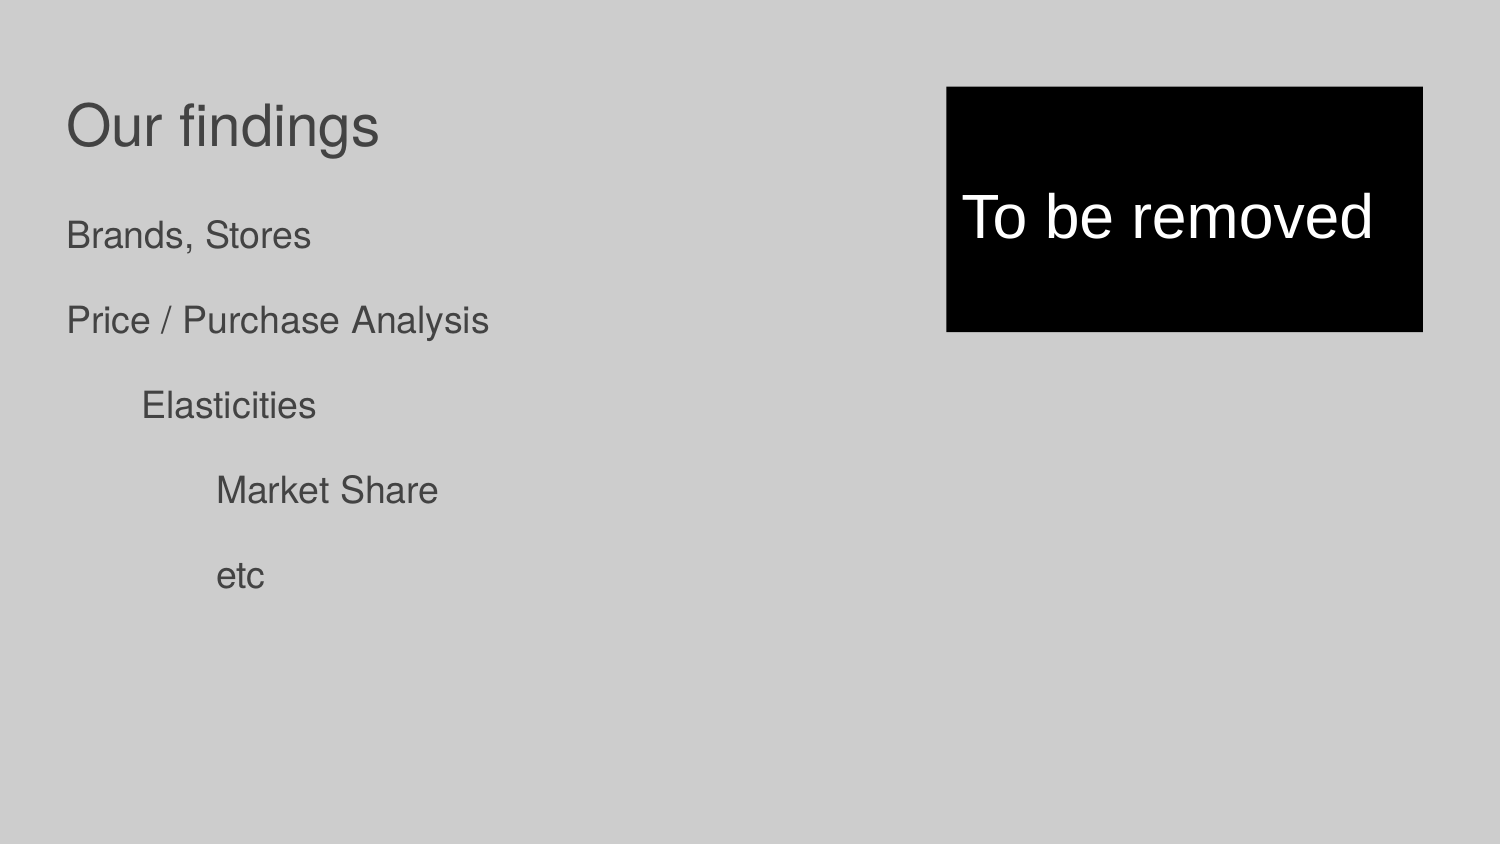

# Our findings

To be removed
Brands, Stores
Price / Purchase Analysis
Elasticities
	Market Share
	etc